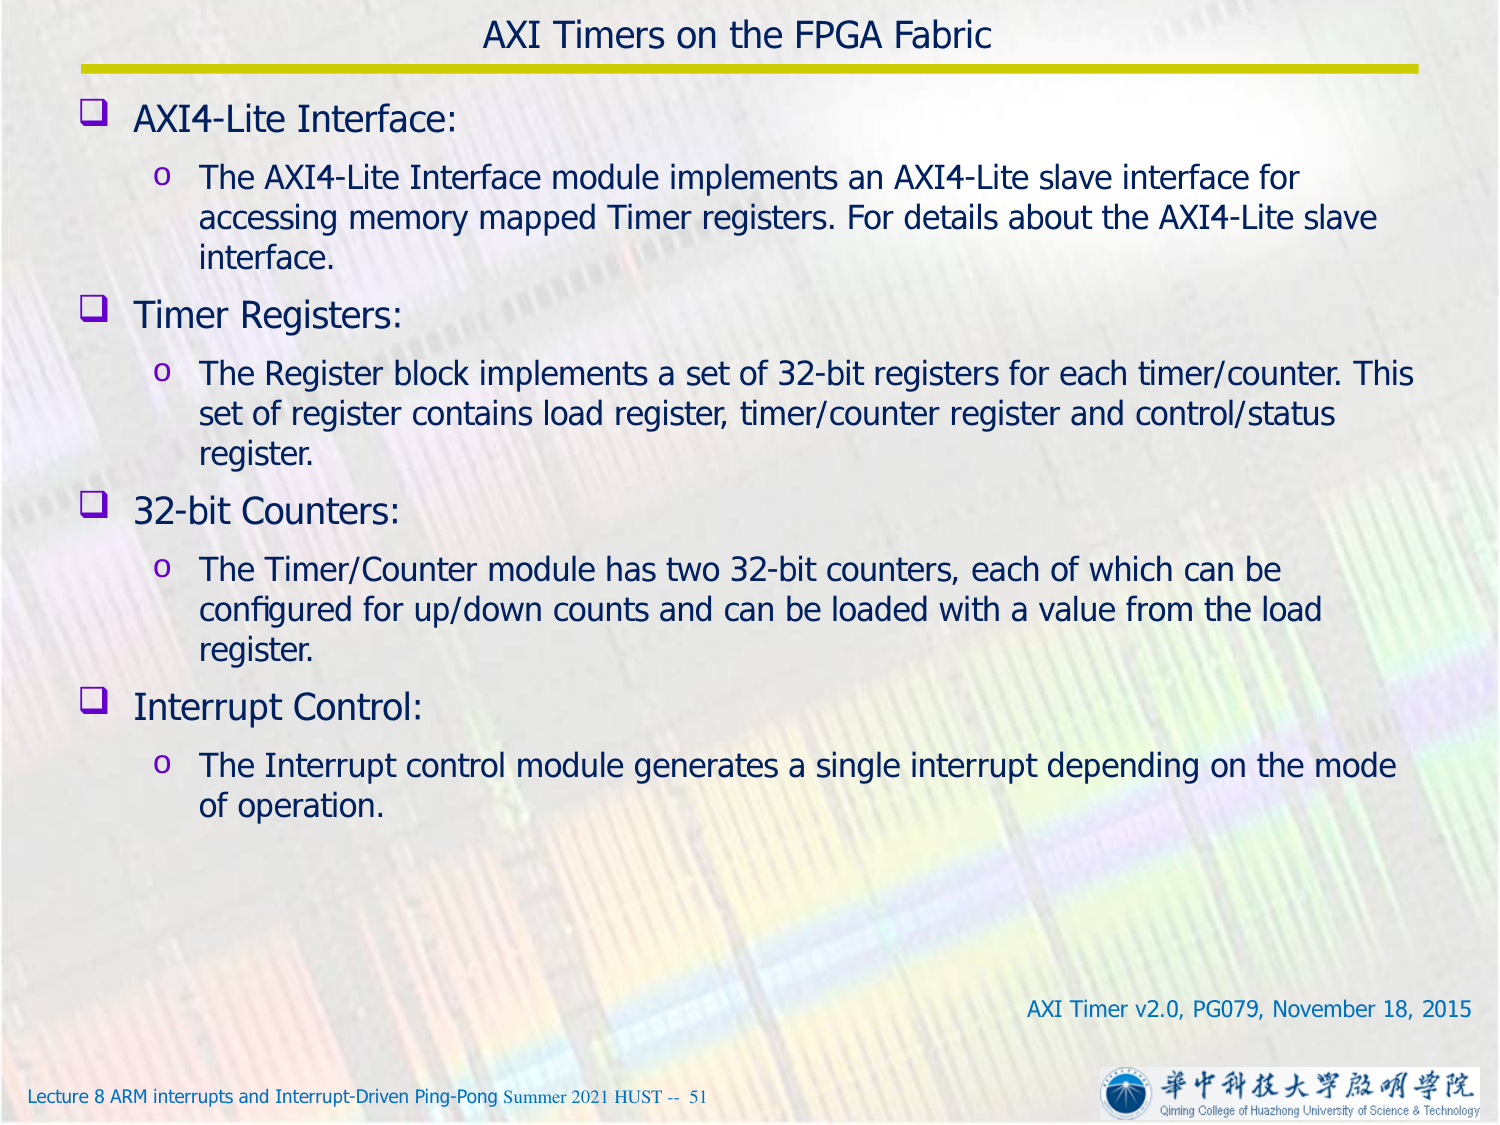

# AXI Timers on the FPGA Fabric
AXI4-Lite Interface:
The AXI4-Lite Interface module implements an AXI4-Lite slave interface for accessing memory mapped Timer registers. For details about the AXI4-Lite slave interface.
Timer Registers:
The Register block implements a set of 32-bit registers for each timer/counter. This set of register contains load register, timer/counter register and control/status register.
32-bit Counters:
The Timer/Counter module has two 32-bit counters, each of which can be configured for up/down counts and can be loaded with a value from the load register.
Interrupt Control:
The Interrupt control module generates a single interrupt depending on the mode of operation.
AXI Timer v2.0, PG079, November 18, 2015